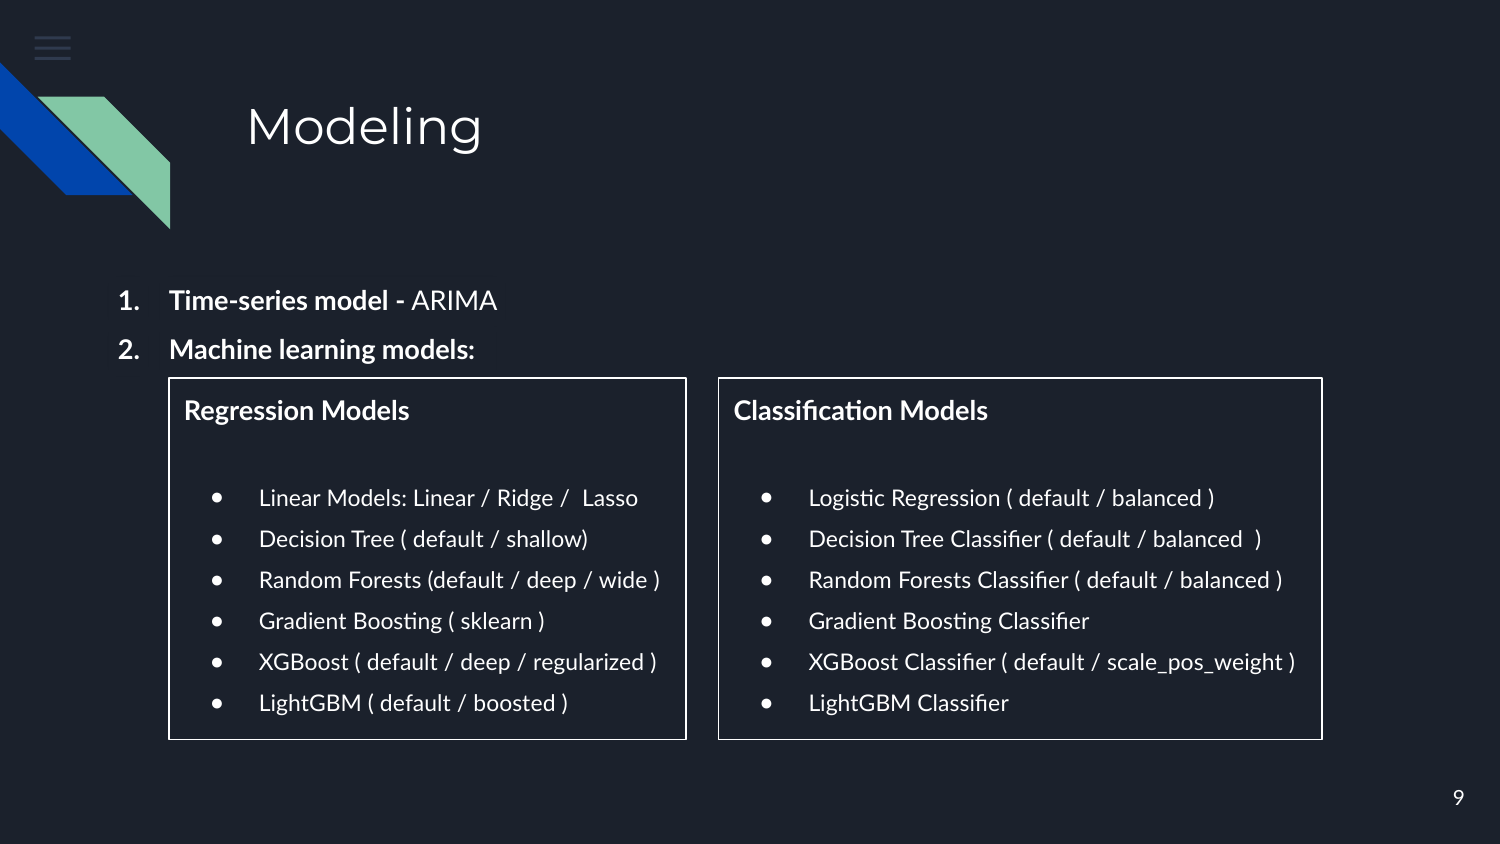

# Modeling

Time-series model - ARIMA
Machine learning models:

Regression Models

Linear Models: Linear / Ridge /  Lasso
Decision Tree ( default / shallow)
Random Forests (default / deep / wide )
Gradient Boosting ( sklearn )
XGBoost ( default / deep / regularized )
LightGBM ( default / boosted )
Classification Models

Logistic Regression ( default / balanced )
Decision Tree Classifier ( default / balanced  )
Random Forests Classifier ( default / balanced )
Gradient Boosting Classifier
XGBoost Classifier ( default / scale_pos_weight )
LightGBM Classifier

9